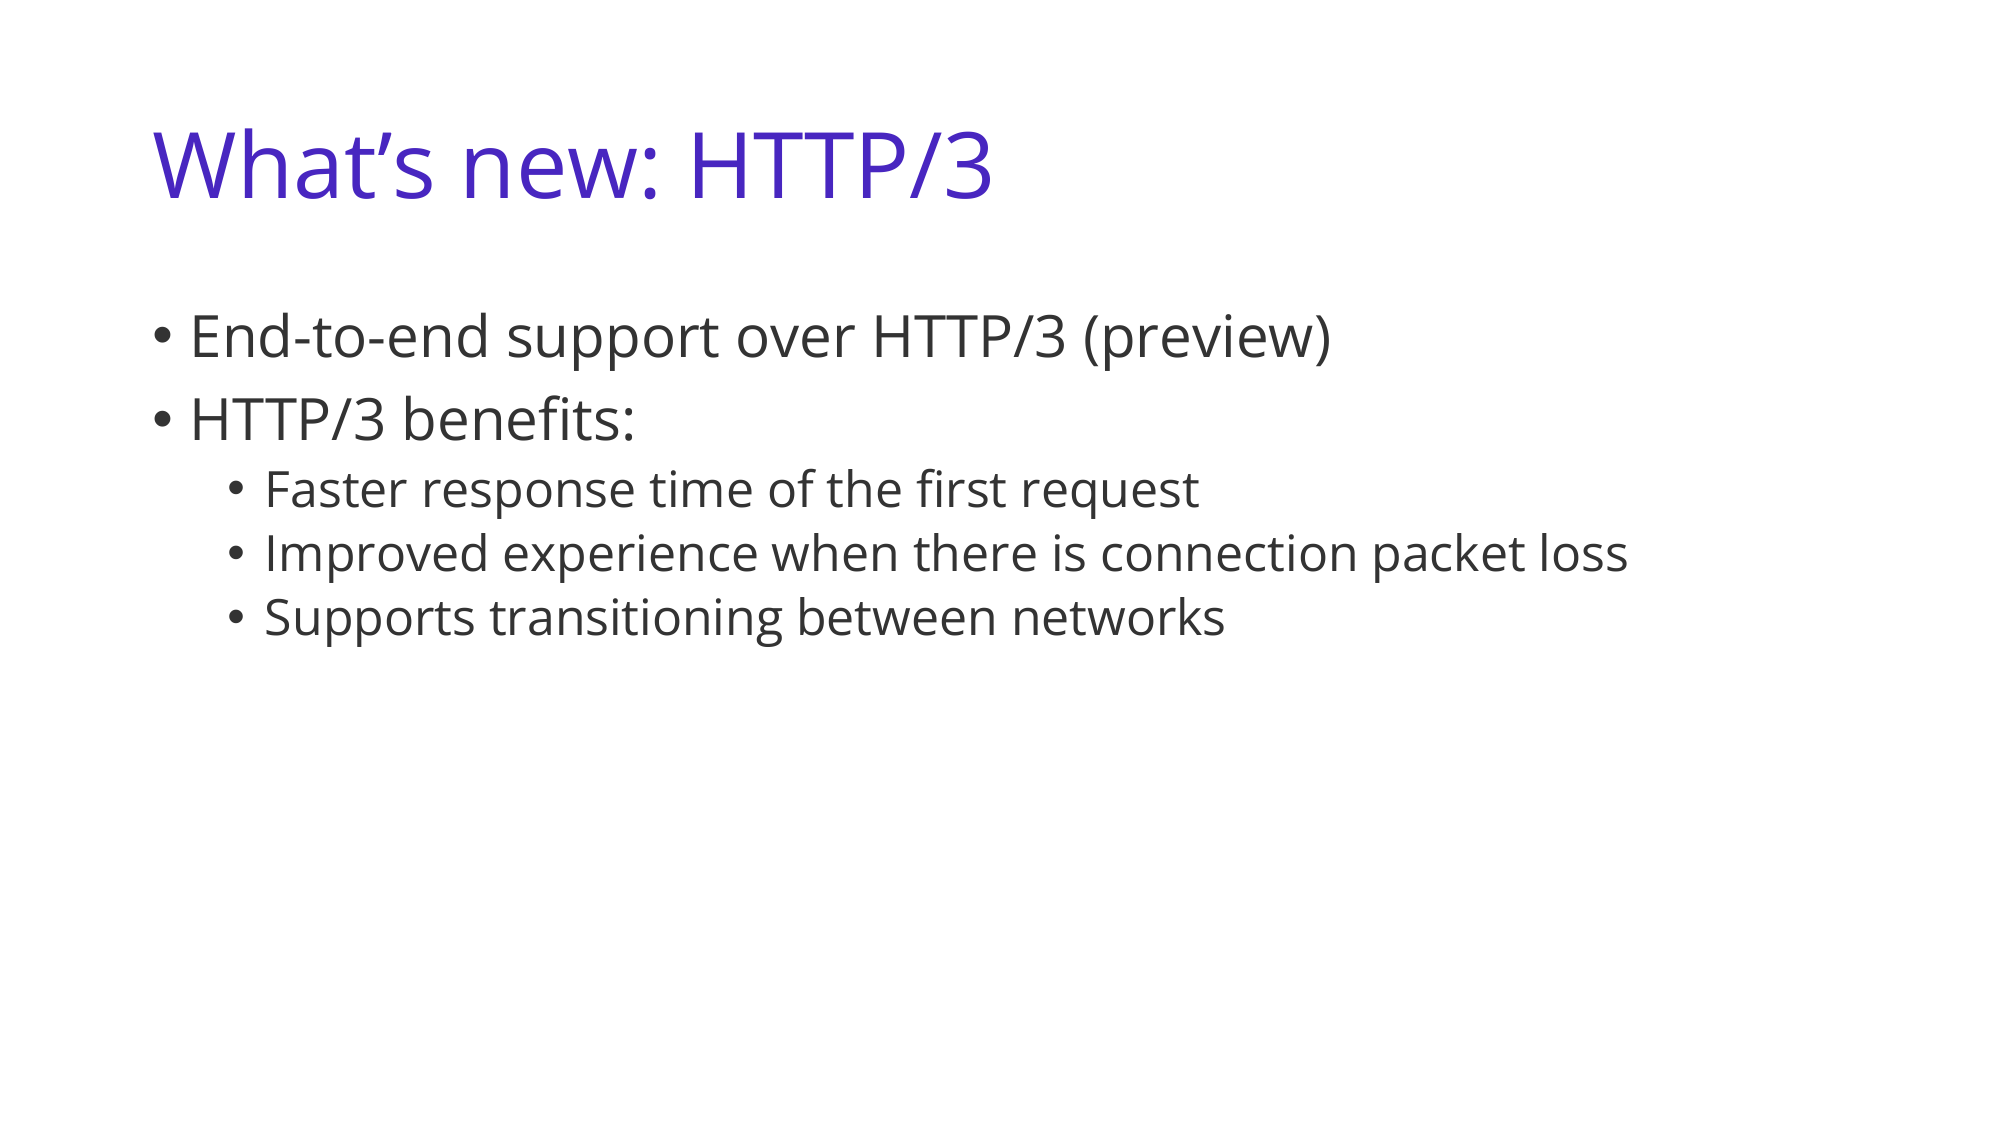

# What’s new: HTTP/3
End-to-end support over HTTP/3 (preview)
HTTP/3 benefits:
Faster response time of the first request
Improved experience when there is connection packet loss
Supports transitioning between networks